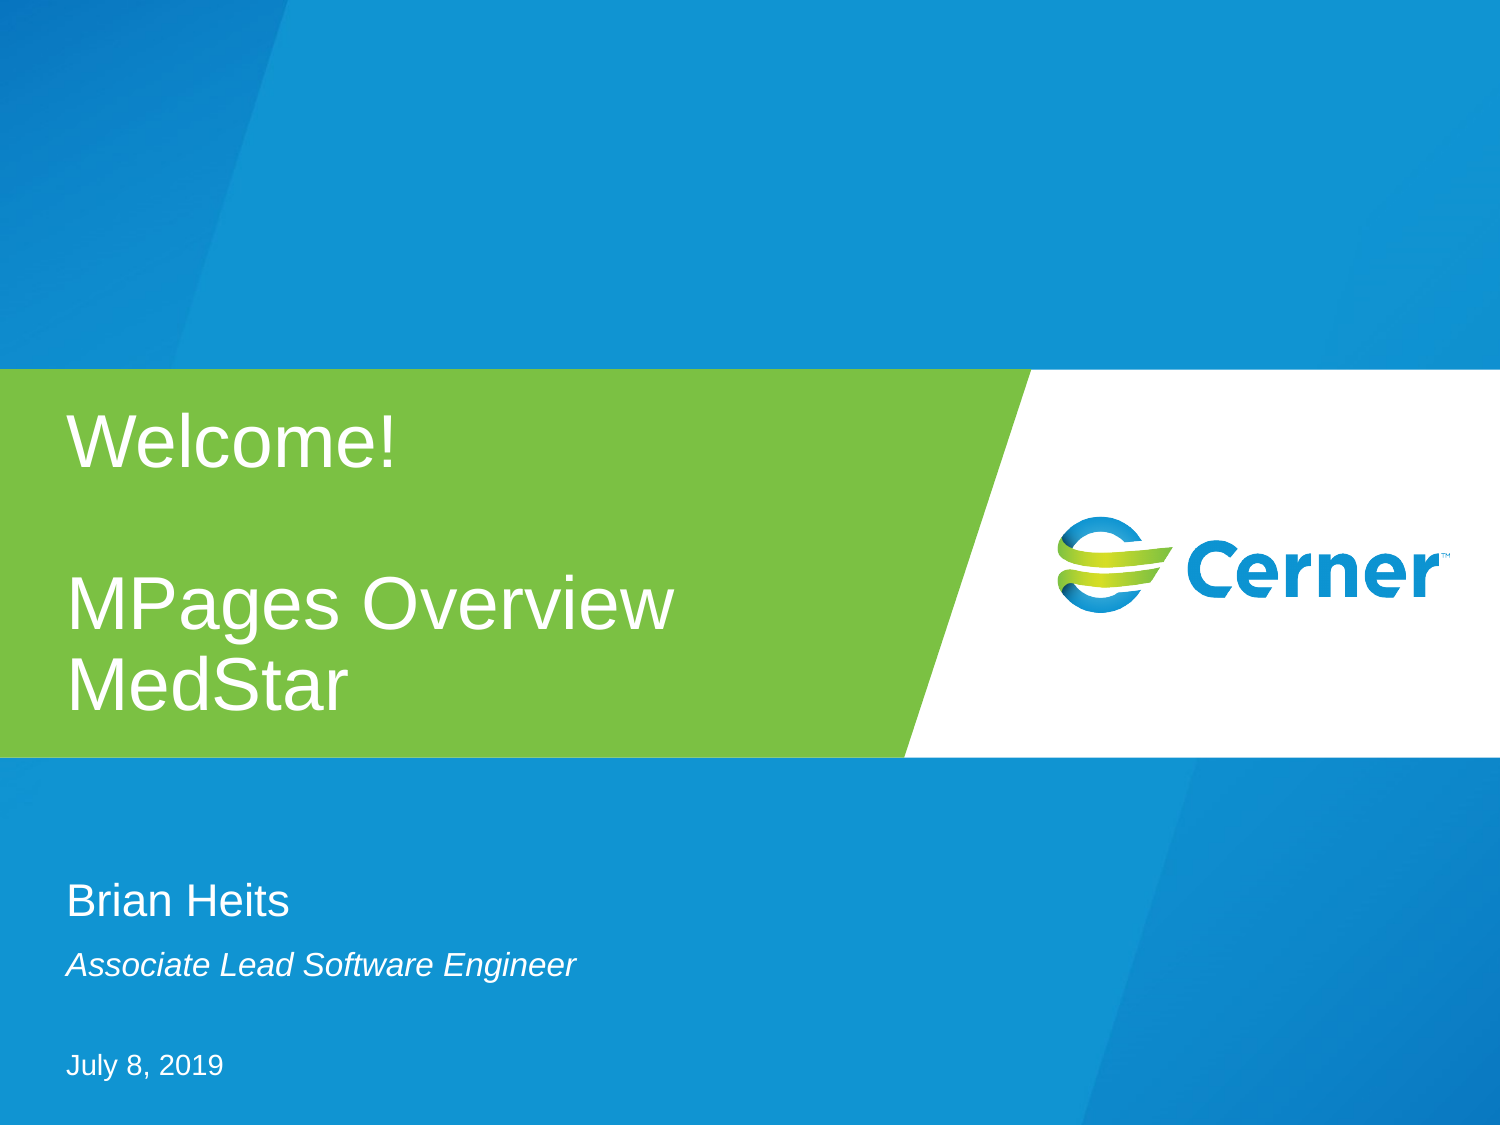

# Welcome! MPages Overview MedStar
Brian Heits
Associate Lead Software Engineer
July 8, 2019